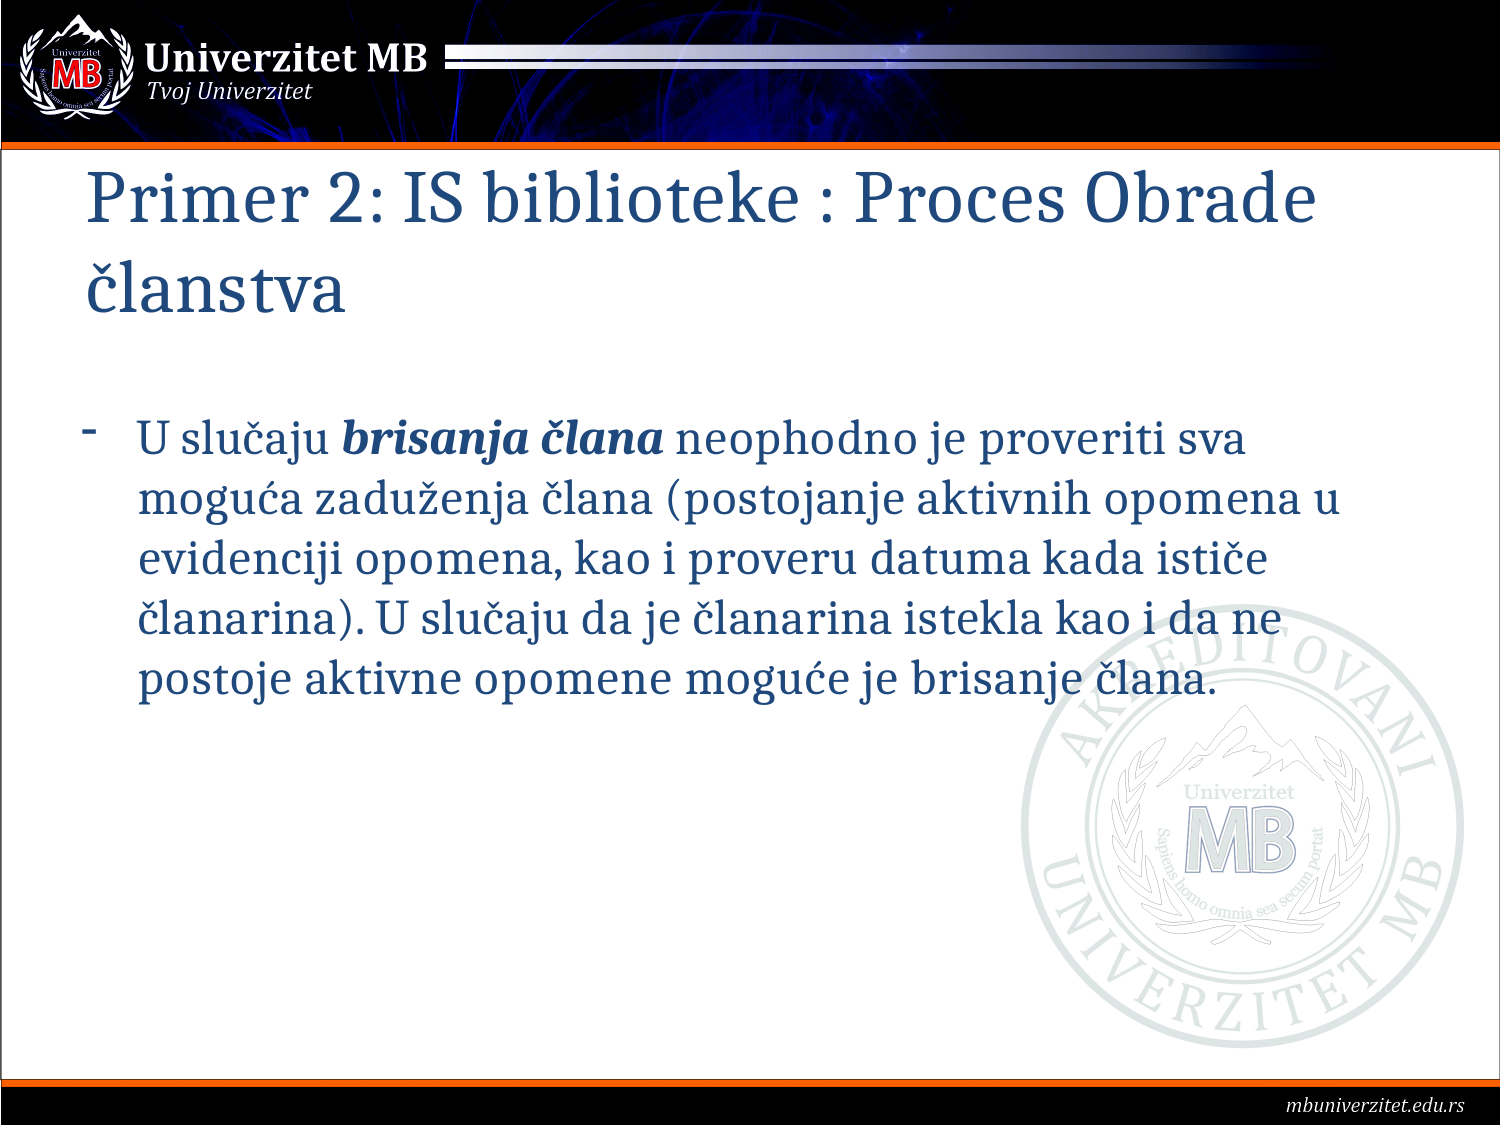

# Primer 2: IS biblioteke : Proces Obrade članstva
U slučaju brisanja člana neophodno je proveriti sva moguća zaduženja člana (postojanje aktivnih opomena u evidenciji opomena, kao i proveru datuma kada ističe članarina). U slučaju da je članarina istekla kao i da ne postoje aktivne opomene moguće je brisanje člana.